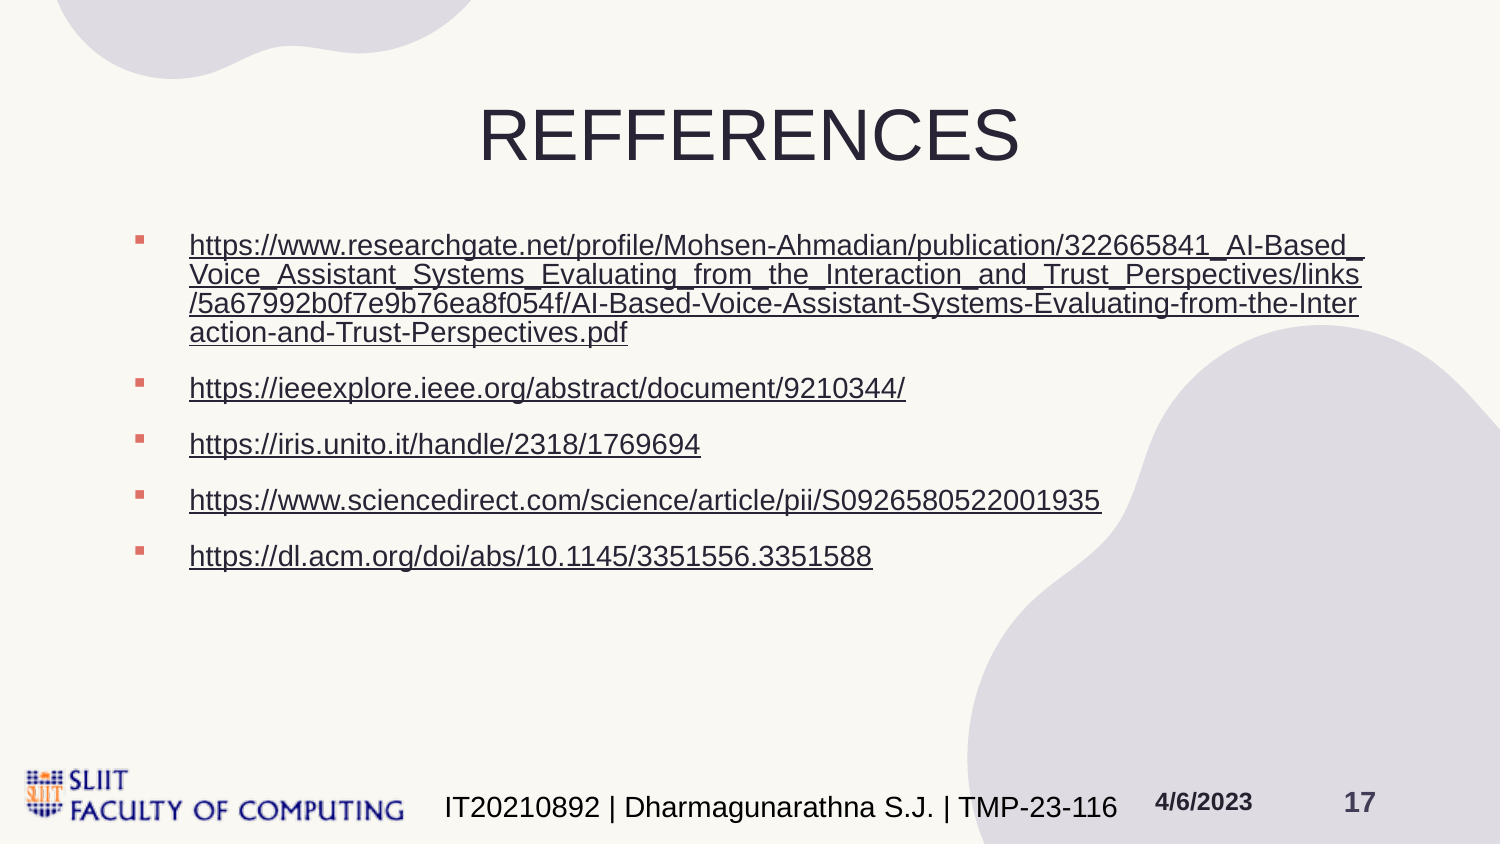

# REFFERENCES
https://www.researchgate.net/profile/Mohsen-Ahmadian/publication/322665841_AI-Based_Voice_Assistant_Systems_Evaluating_from_the_Interaction_and_Trust_Perspectives/links/5a67992b0f7e9b76ea8f054f/AI-Based-Voice-Assistant-Systems-Evaluating-from-the-Interaction-and-Trust-Perspectives.pdf
https://ieeexplore.ieee.org/abstract/document/9210344/
https://iris.unito.it/handle/2318/1769694
https://www.sciencedirect.com/science/article/pii/S0926580522001935
https://dl.acm.org/doi/abs/10.1145/3351556.3351588

IT20210892 | Dharmagunarathna S.J. | TMP-23-116